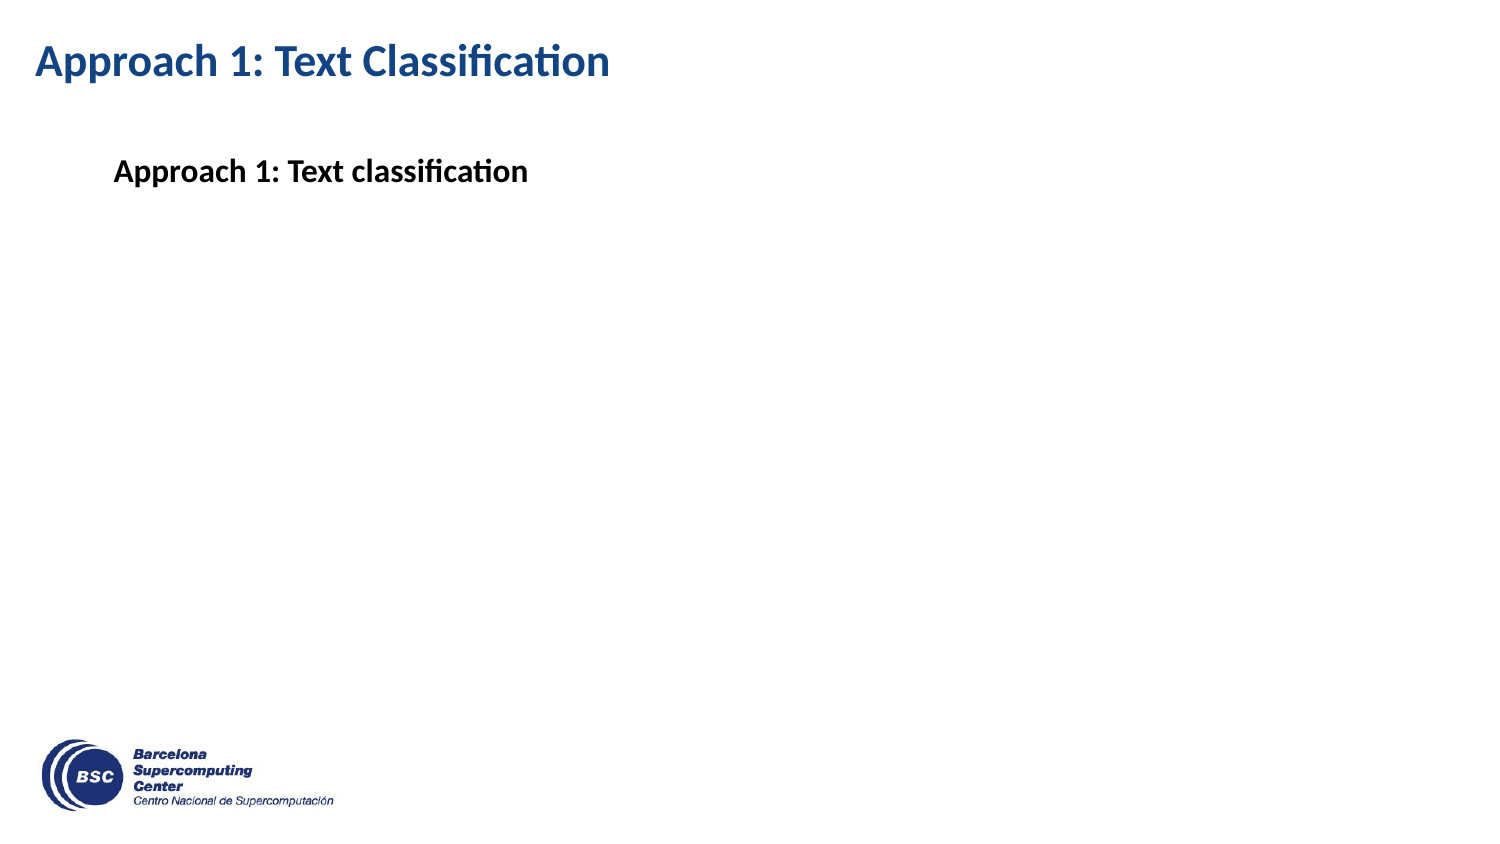

Approach 1: Text Classification

Approach 1: Text classification